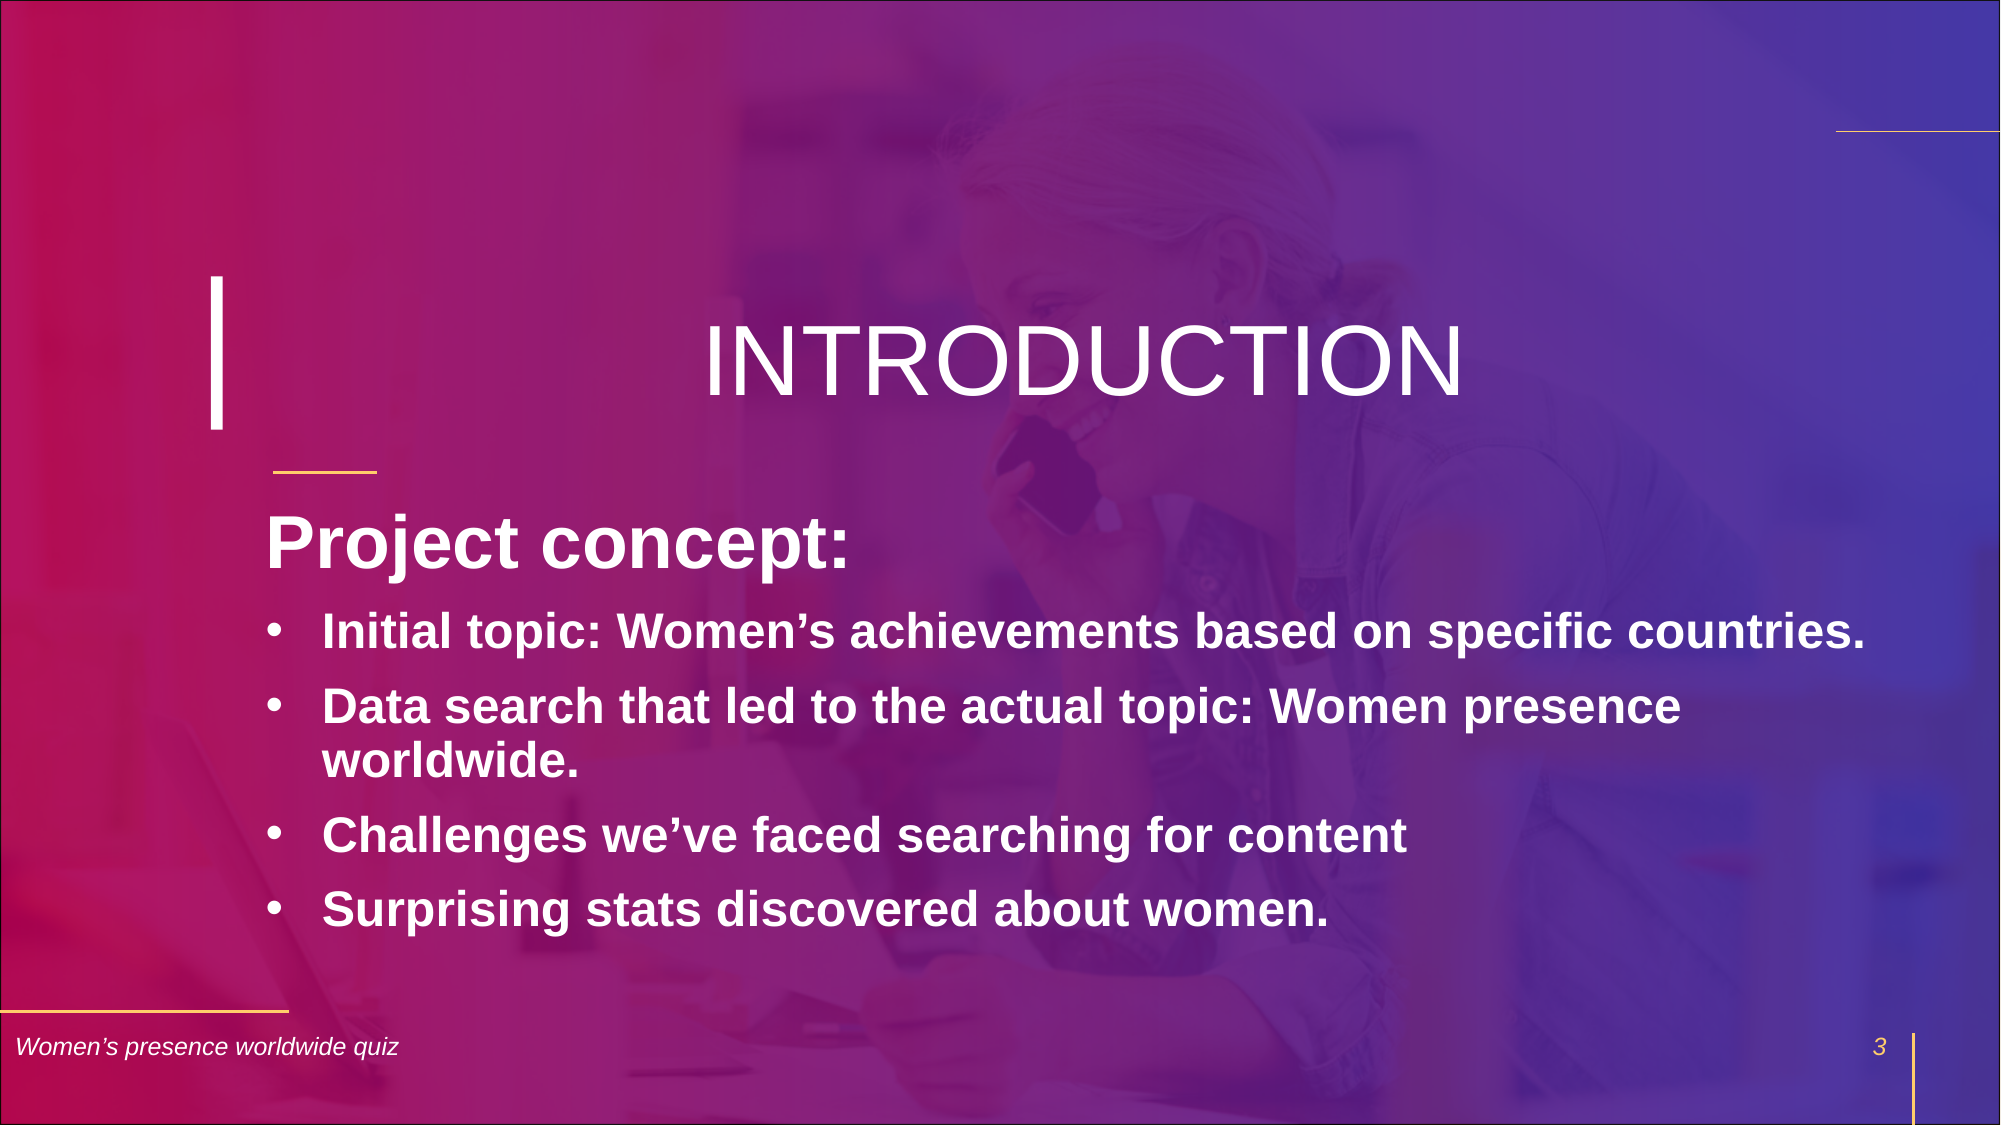

# INTRODUCTION
Project concept:
Initial topic: Women’s achievements based on specific countries.
Data search that led to the actual topic: Women presence worldwide.
Challenges we’ve faced searching for content
Surprising stats discovered about women.

Women’s presence worldwide quiz
3